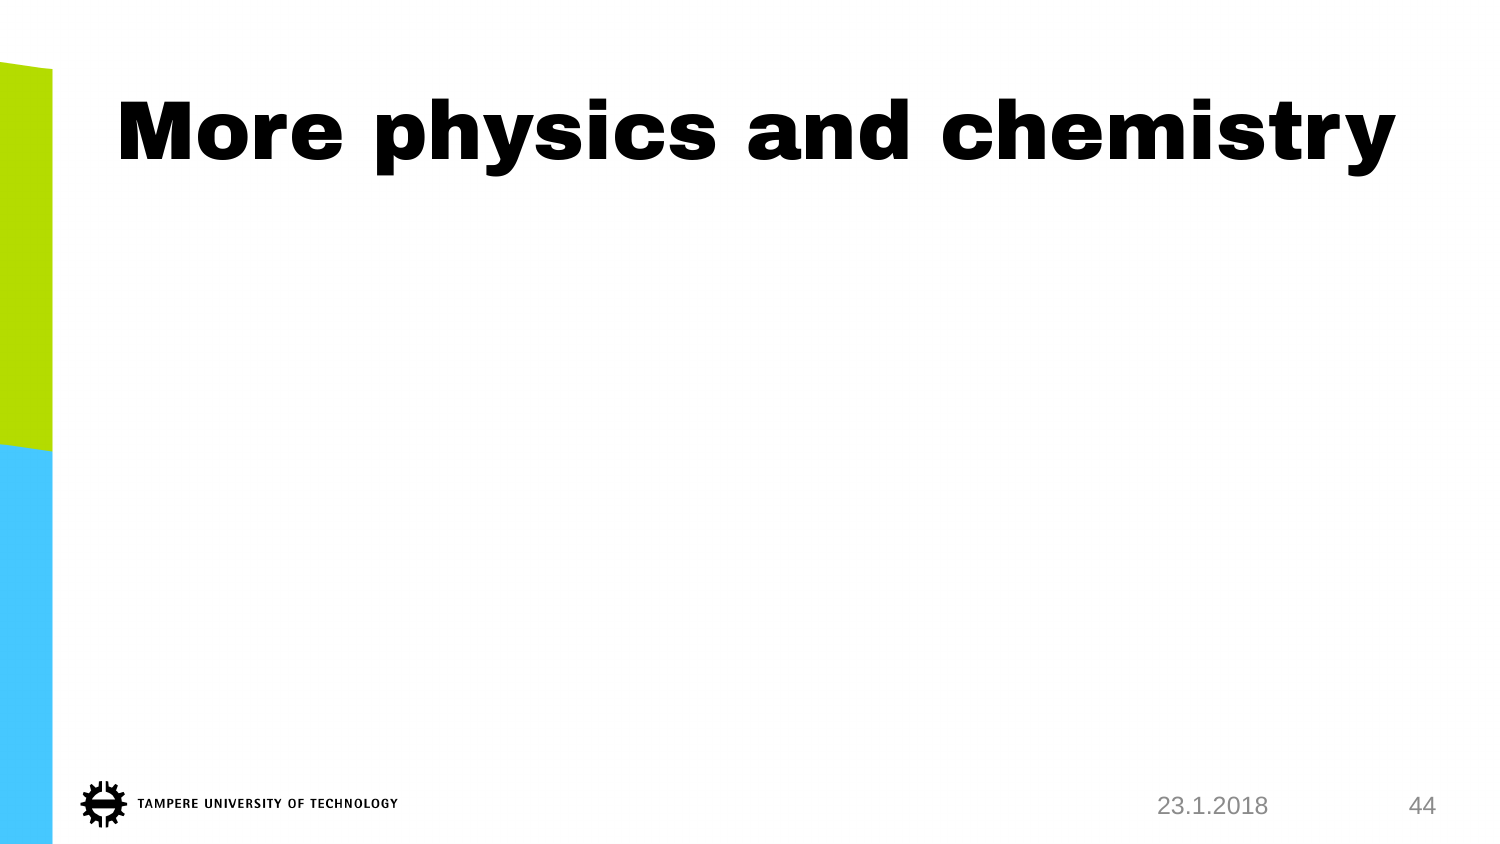

# More physics and chemistry

23.1.2018
44